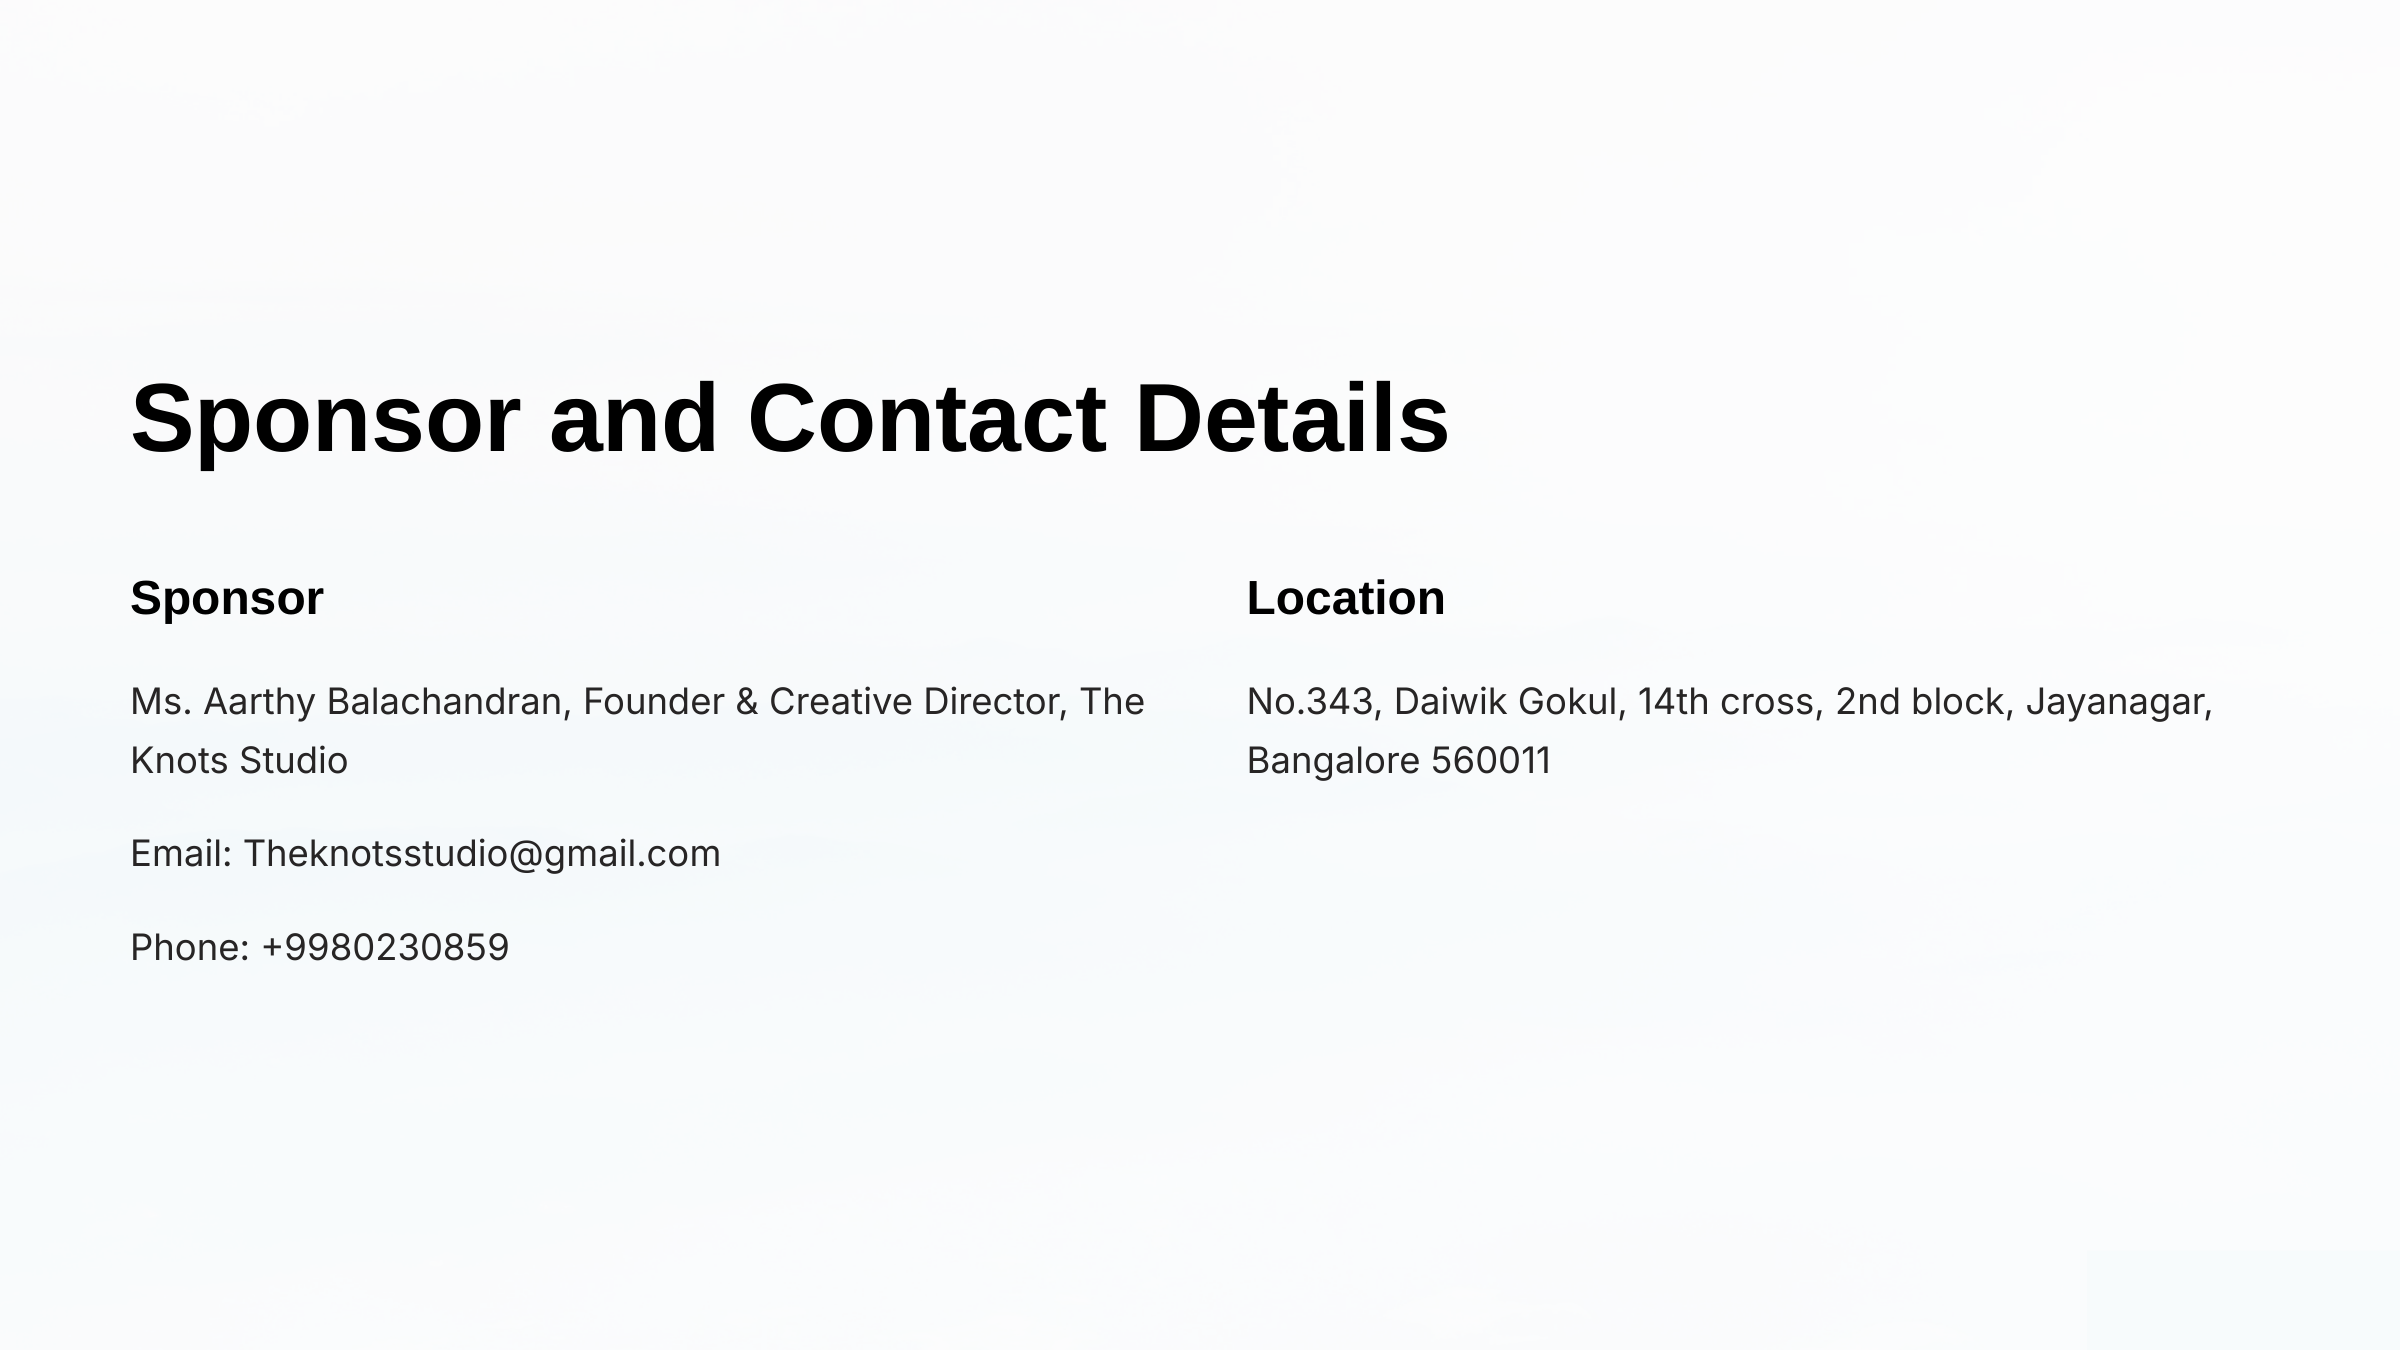

Sponsor and Contact Details
Sponsor
Location
Ms. Aarthy Balachandran, Founder & Creative Director, The Knots Studio
No.343, Daiwik Gokul, 14th cross, 2nd block, Jayanagar, Bangalore 560011
Email: Theknotsstudio@gmail.com
Phone: +9980230859